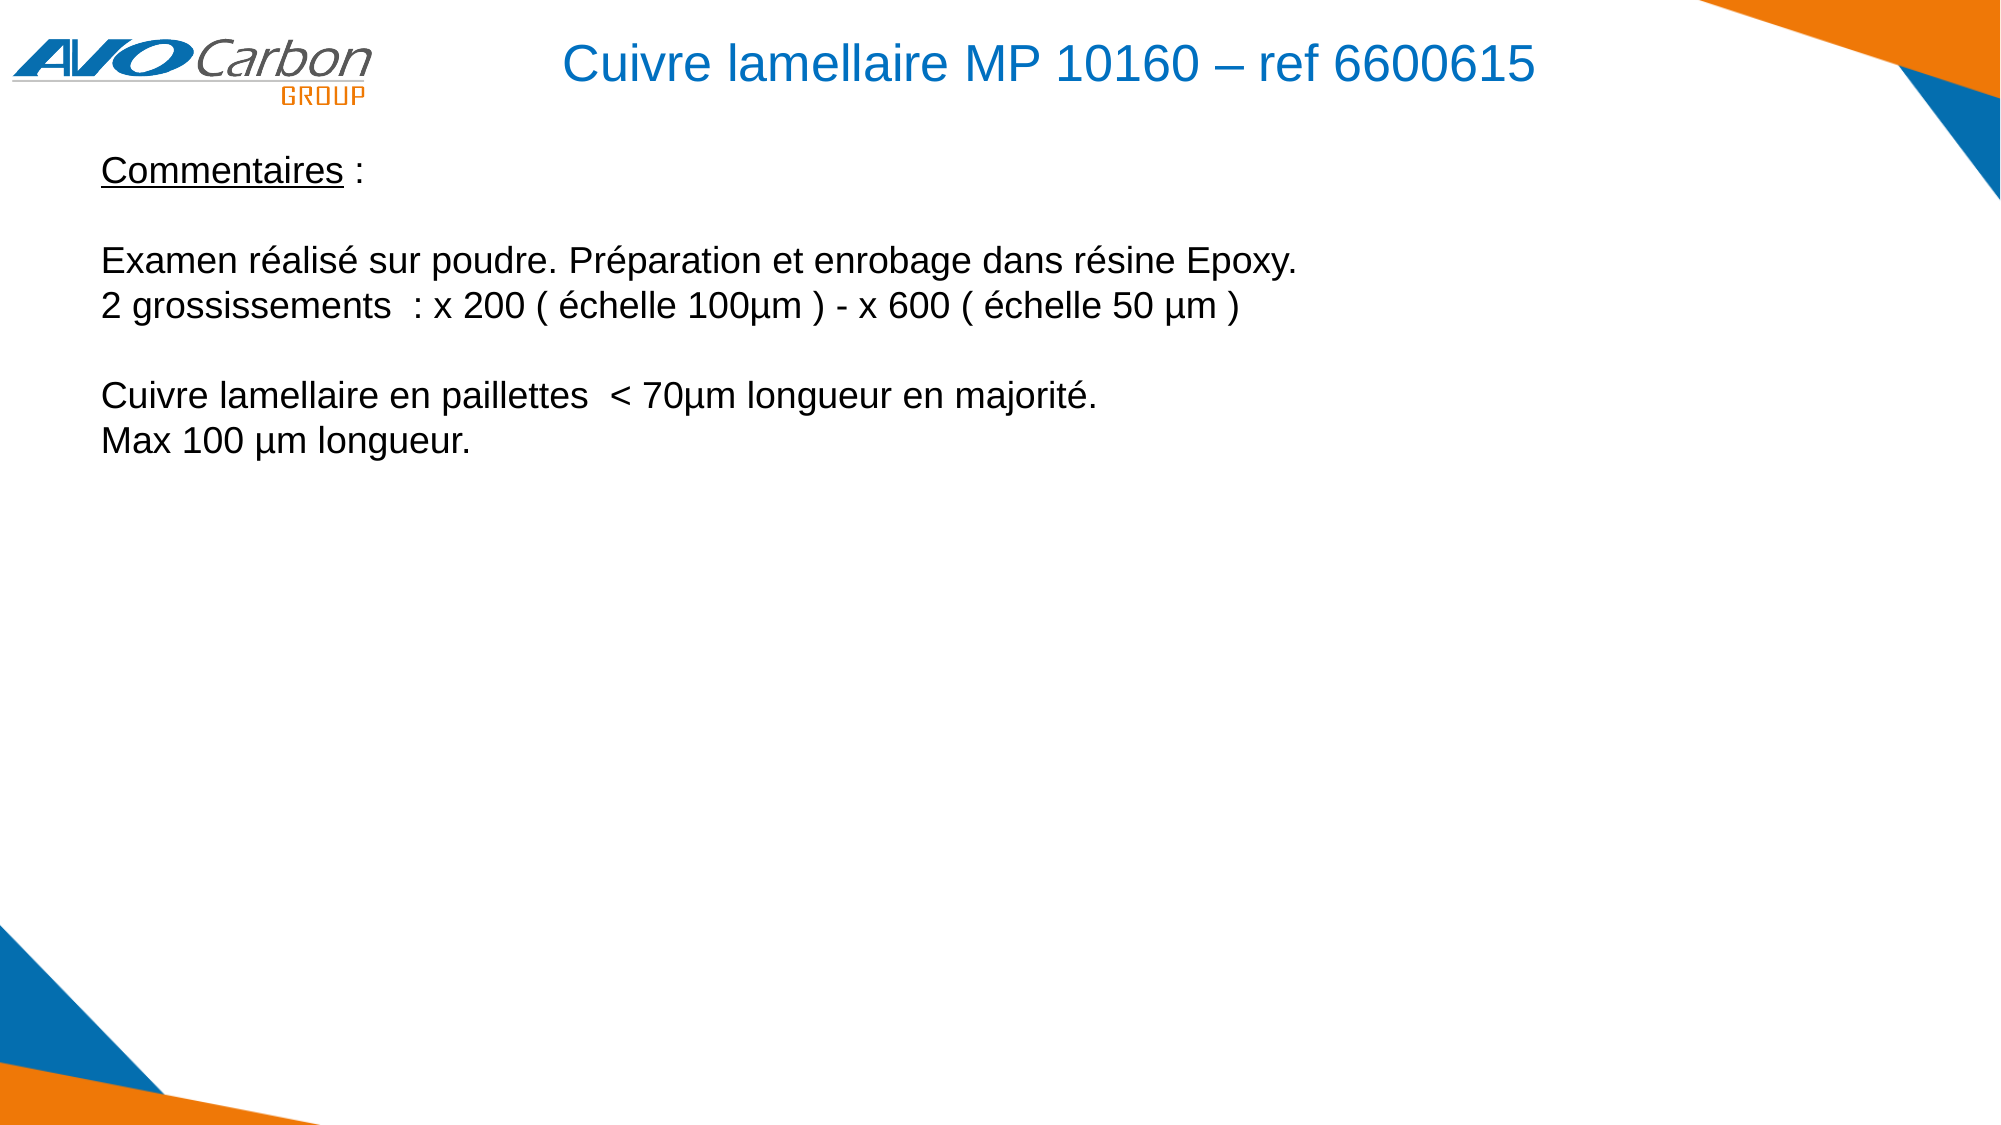

Cuivre lamellaire MP 10160 – ref 6600615
Commentaires :

Examen réalisé sur poudre. Préparation et enrobage dans résine Epoxy.
2 grossissements  : x 200 ( échelle 100µm ) - x 600 ( échelle 50 µm )

Cuivre lamellaire en paillettes  < 70µm longueur en majorité.
Max 100 µm longueur.